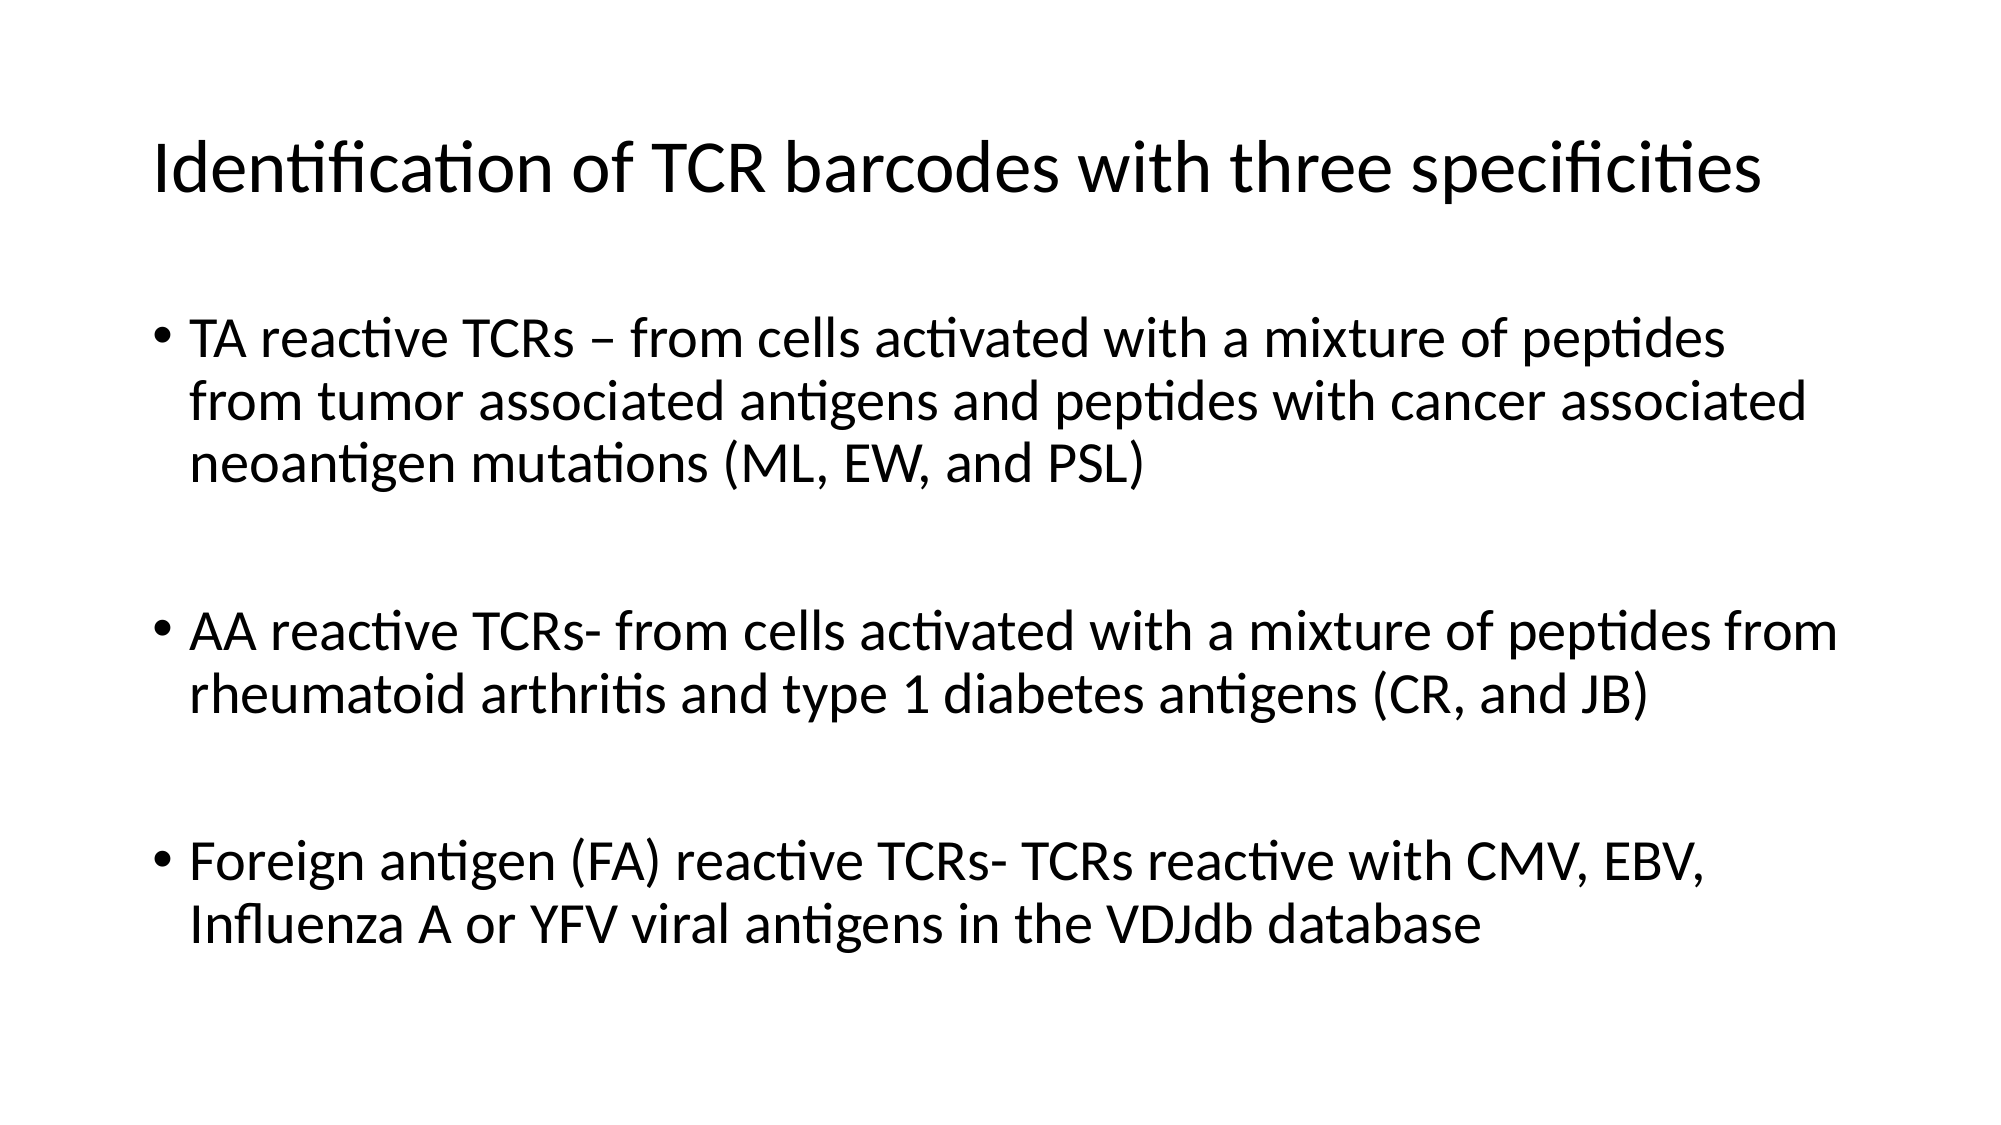

# Identification of TCR barcodes with three specificities
TA reactive TCRs – from cells activated with a mixture of peptides from tumor associated antigens and peptides with cancer associated neoantigen mutations (ML, EW, and PSL)

AA reactive TCRs- from cells activated with a mixture of peptides from rheumatoid arthritis and type 1 diabetes antigens (CR, and JB)

Foreign antigen (FA) reactive TCRs- TCRs reactive with CMV, EBV, Influenza A or YFV viral antigens in the VDJdb database